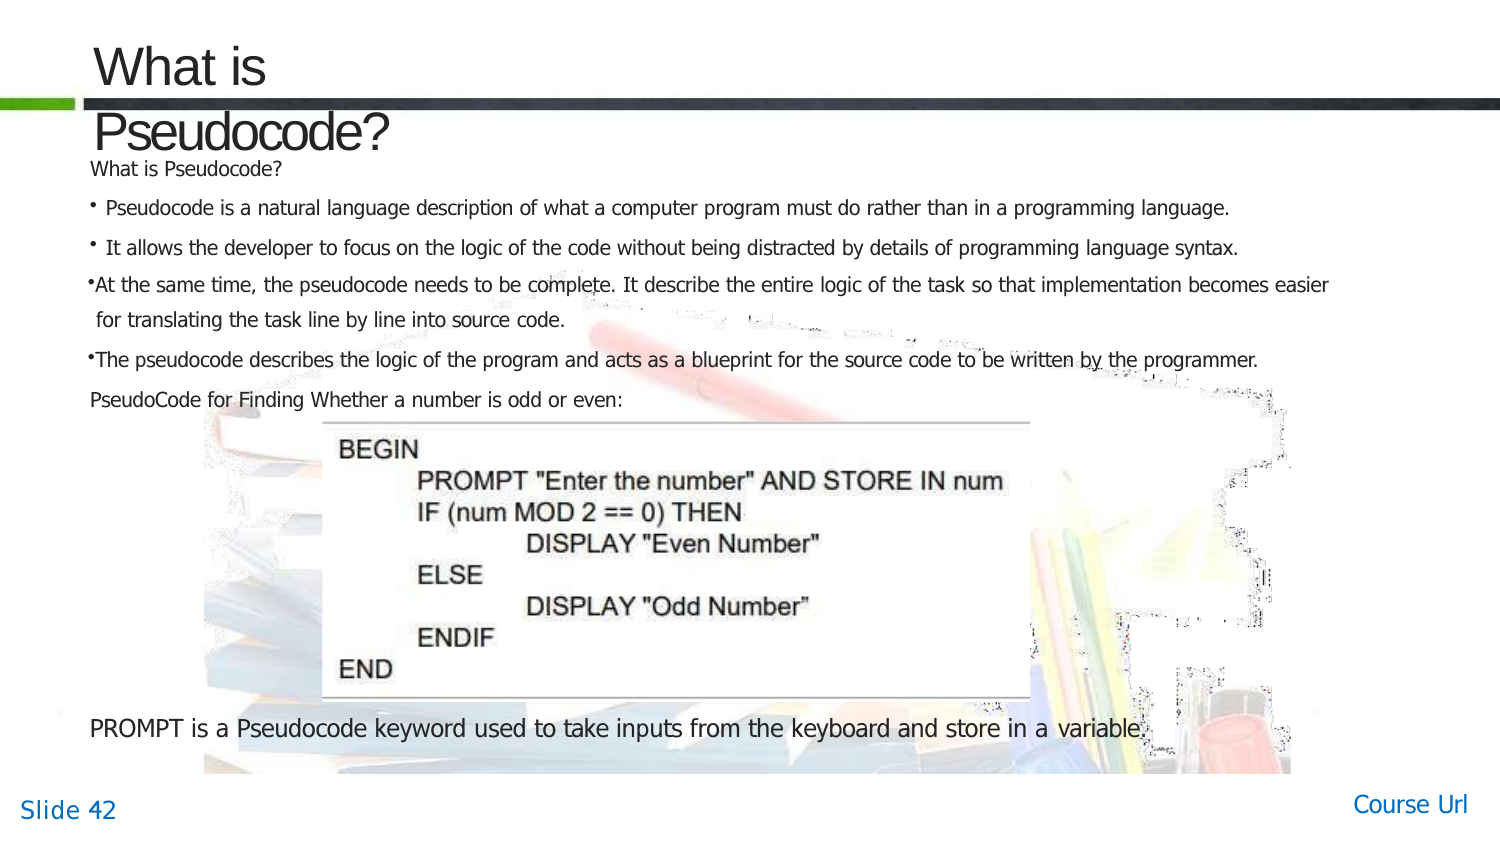

# What is Pseudocode?

What is Pseudocode?
Pseudocode is a natural language description of what a computer program must do rather than in a programming language.
It allows the developer to focus on the logic of the code without being distracted by details of programming language syntax.
At the same time, the pseudocode needs to be complete. It describe the entire logic of the task so that implementation becomes easier  for translating the task line by line into source code.
The pseudocode describes the logic of the program and acts as a blueprint for the source code to be written by the programmer.  PseudoCode for Finding Whether a number is odd or even:
PROMPT is a Pseudocode keyword used to take inputs from the keyboard and store in a variable.
Course Url
Slide 42